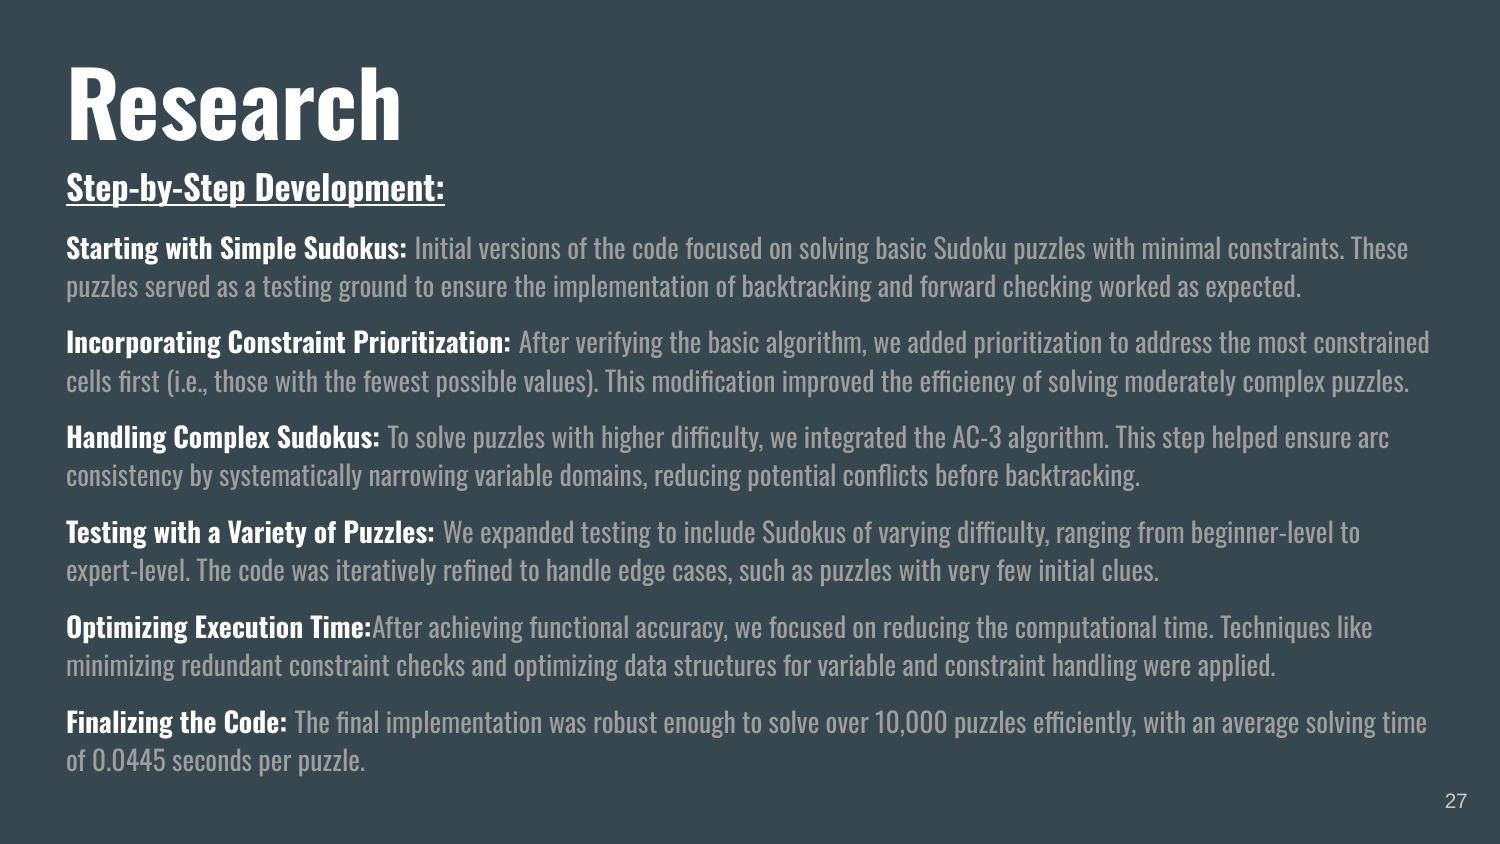

# Research
Step-by-Step Development:
Starting with Simple Sudokus: Initial versions of the code focused on solving basic Sudoku puzzles with minimal constraints. These puzzles served as a testing ground to ensure the implementation of backtracking and forward checking worked as expected.
Incorporating Constraint Prioritization: After verifying the basic algorithm, we added prioritization to address the most constrained cells first (i.e., those with the fewest possible values). This modification improved the efficiency of solving moderately complex puzzles.
Handling Complex Sudokus: To solve puzzles with higher difficulty, we integrated the AC-3 algorithm. This step helped ensure arc consistency by systematically narrowing variable domains, reducing potential conflicts before backtracking.
Testing with a Variety of Puzzles: We expanded testing to include Sudokus of varying difficulty, ranging from beginner-level to expert-level. The code was iteratively refined to handle edge cases, such as puzzles with very few initial clues.
Optimizing Execution Time:After achieving functional accuracy, we focused on reducing the computational time. Techniques like minimizing redundant constraint checks and optimizing data structures for variable and constraint handling were applied.
Finalizing the Code: The final implementation was robust enough to solve over 10,000 puzzles efficiently, with an average solving time of 0.0445 seconds per puzzle.
27